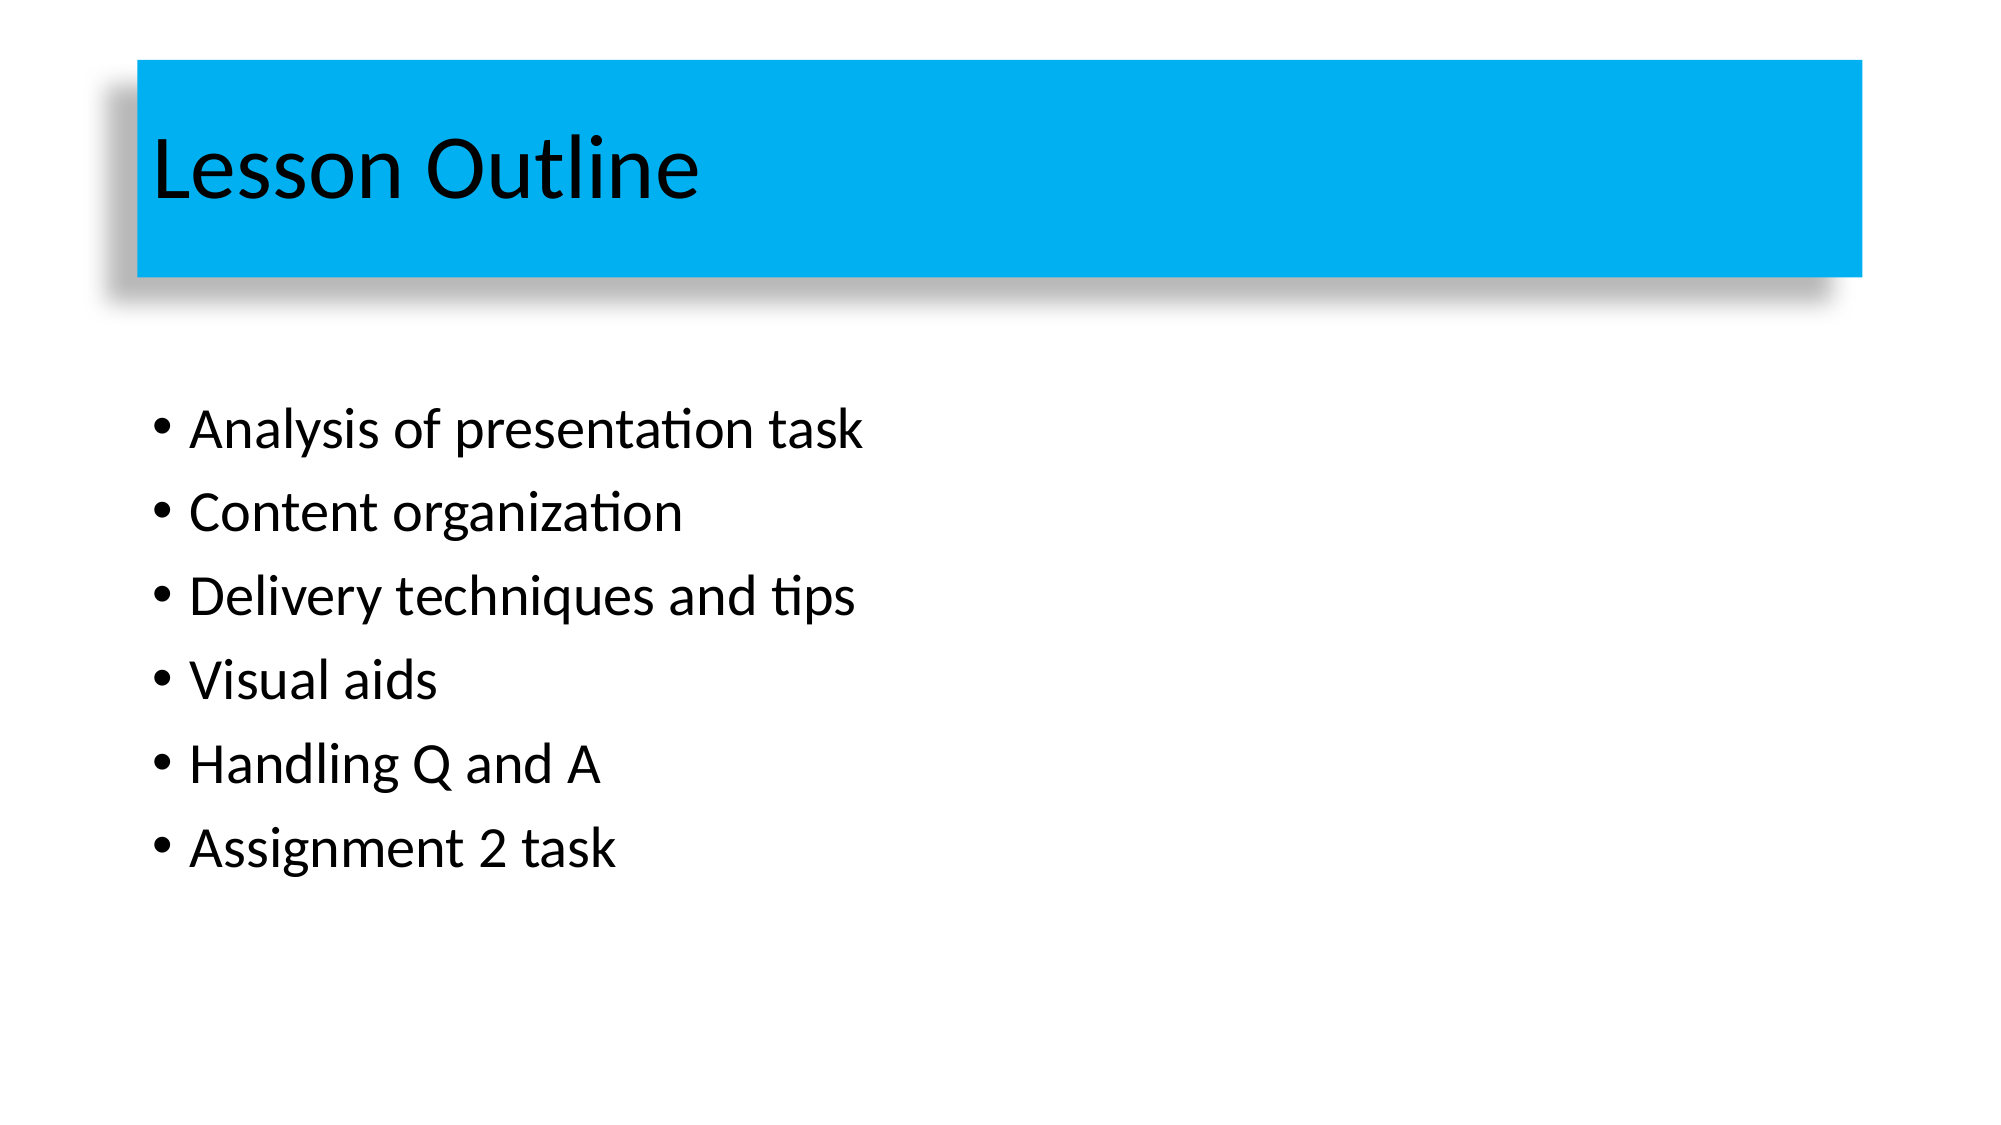

# Lesson Outline

Analysis of presentation task
Content organization
Delivery techniques and tips
Visual aids
Handling Q and A
Assignment 2 task